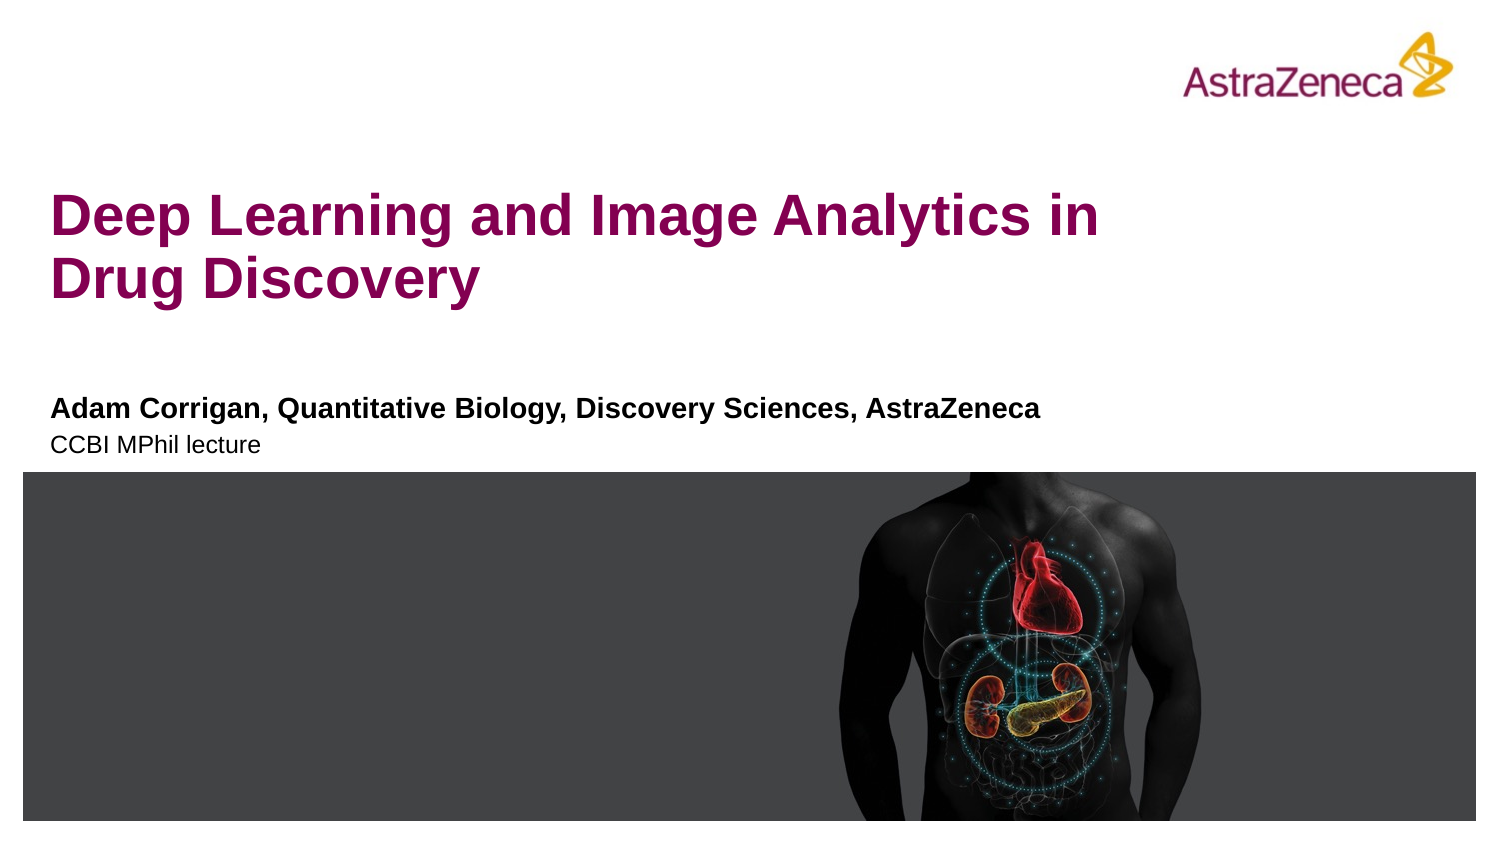

# Deep Learning and Image Analytics in Drug Discovery
Adam Corrigan, Quantitative Biology, Discovery Sciences, AstraZeneca

CCBI MPhil lecture